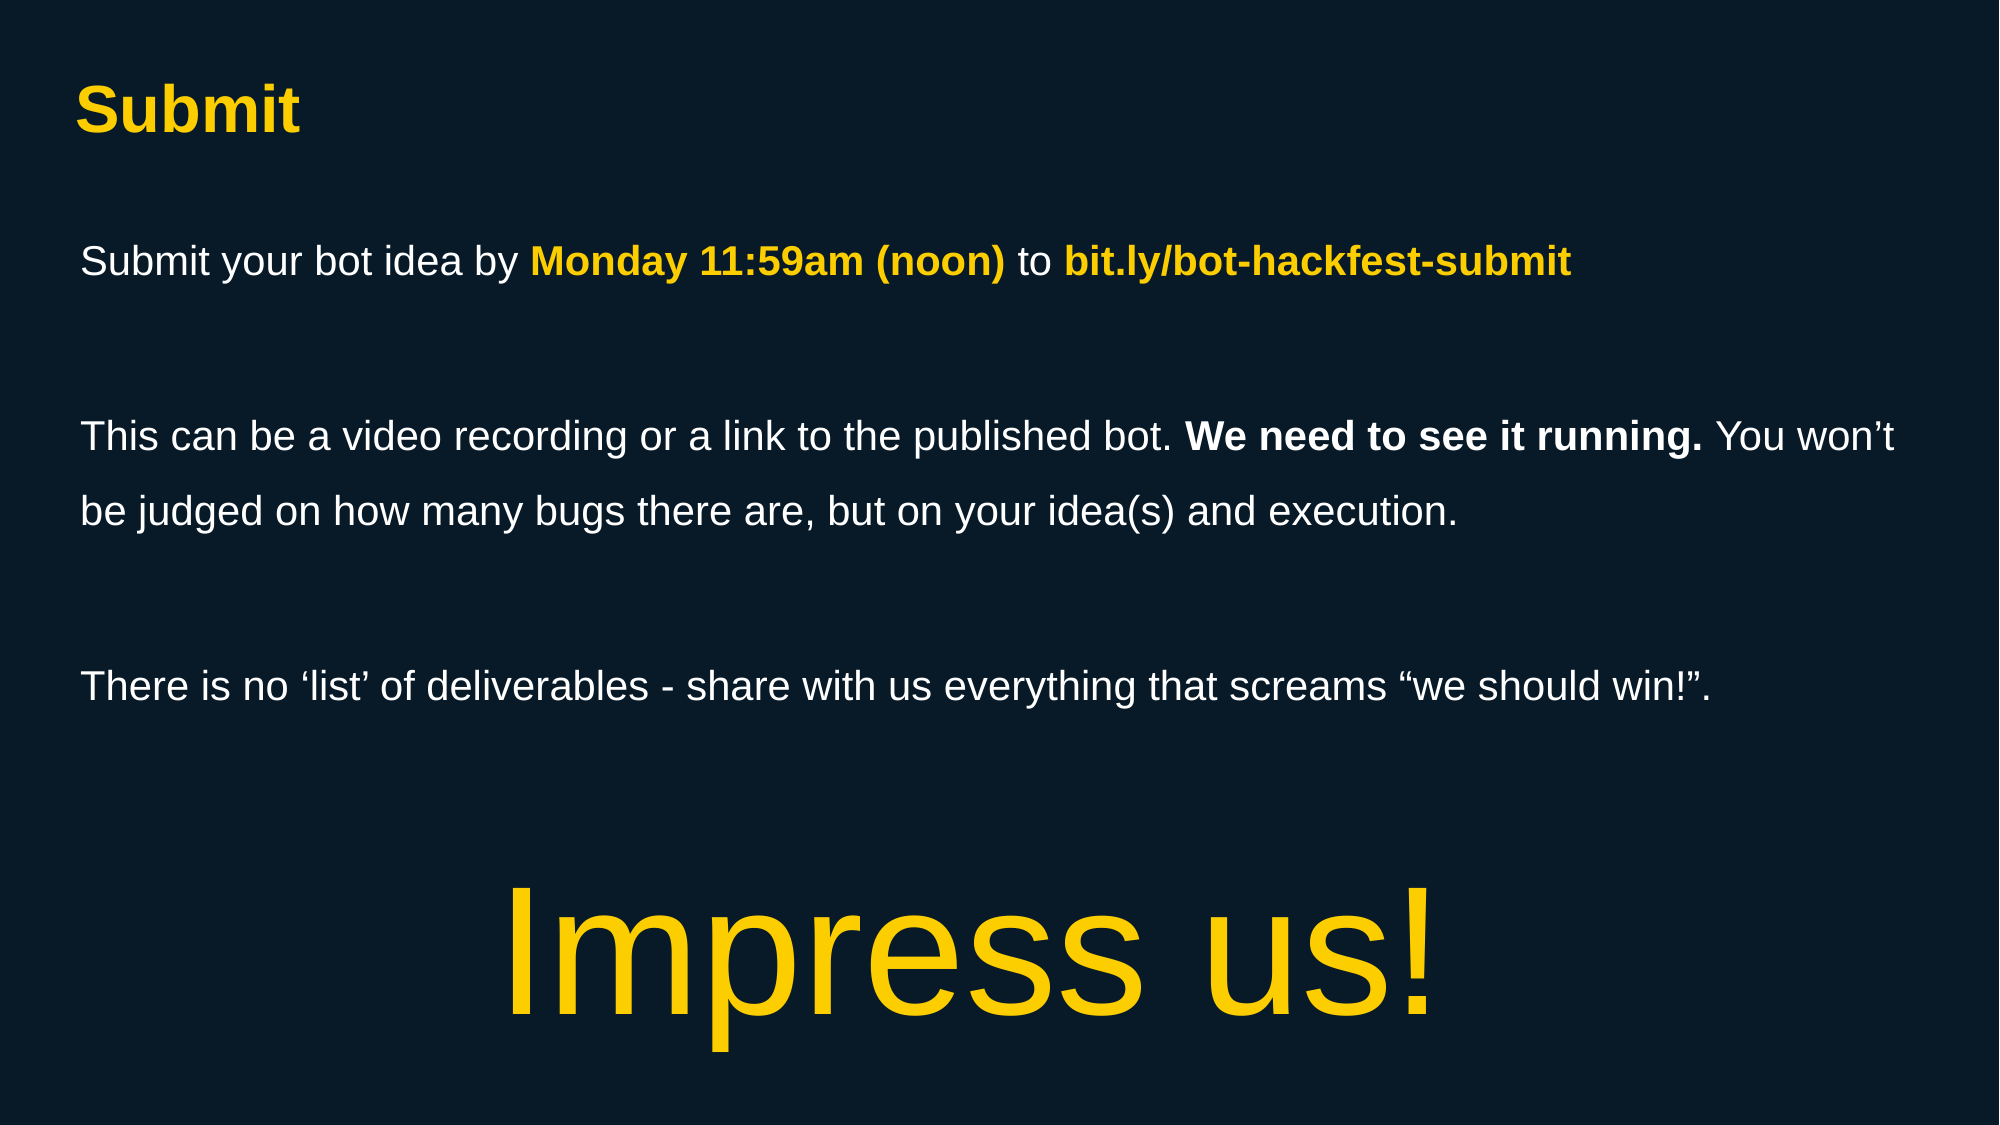

Submit
Submit your bot idea by Monday 11:59am (noon) to bit.ly/bot-hackfest-submit

This can be a video recording or a link to the published bot. We need to see it running. You won’t be judged on how many bugs there are, but on your idea(s) and execution.

There is no ‘list’ of deliverables - share with us everything that screams “we should win!”.
Impress us!